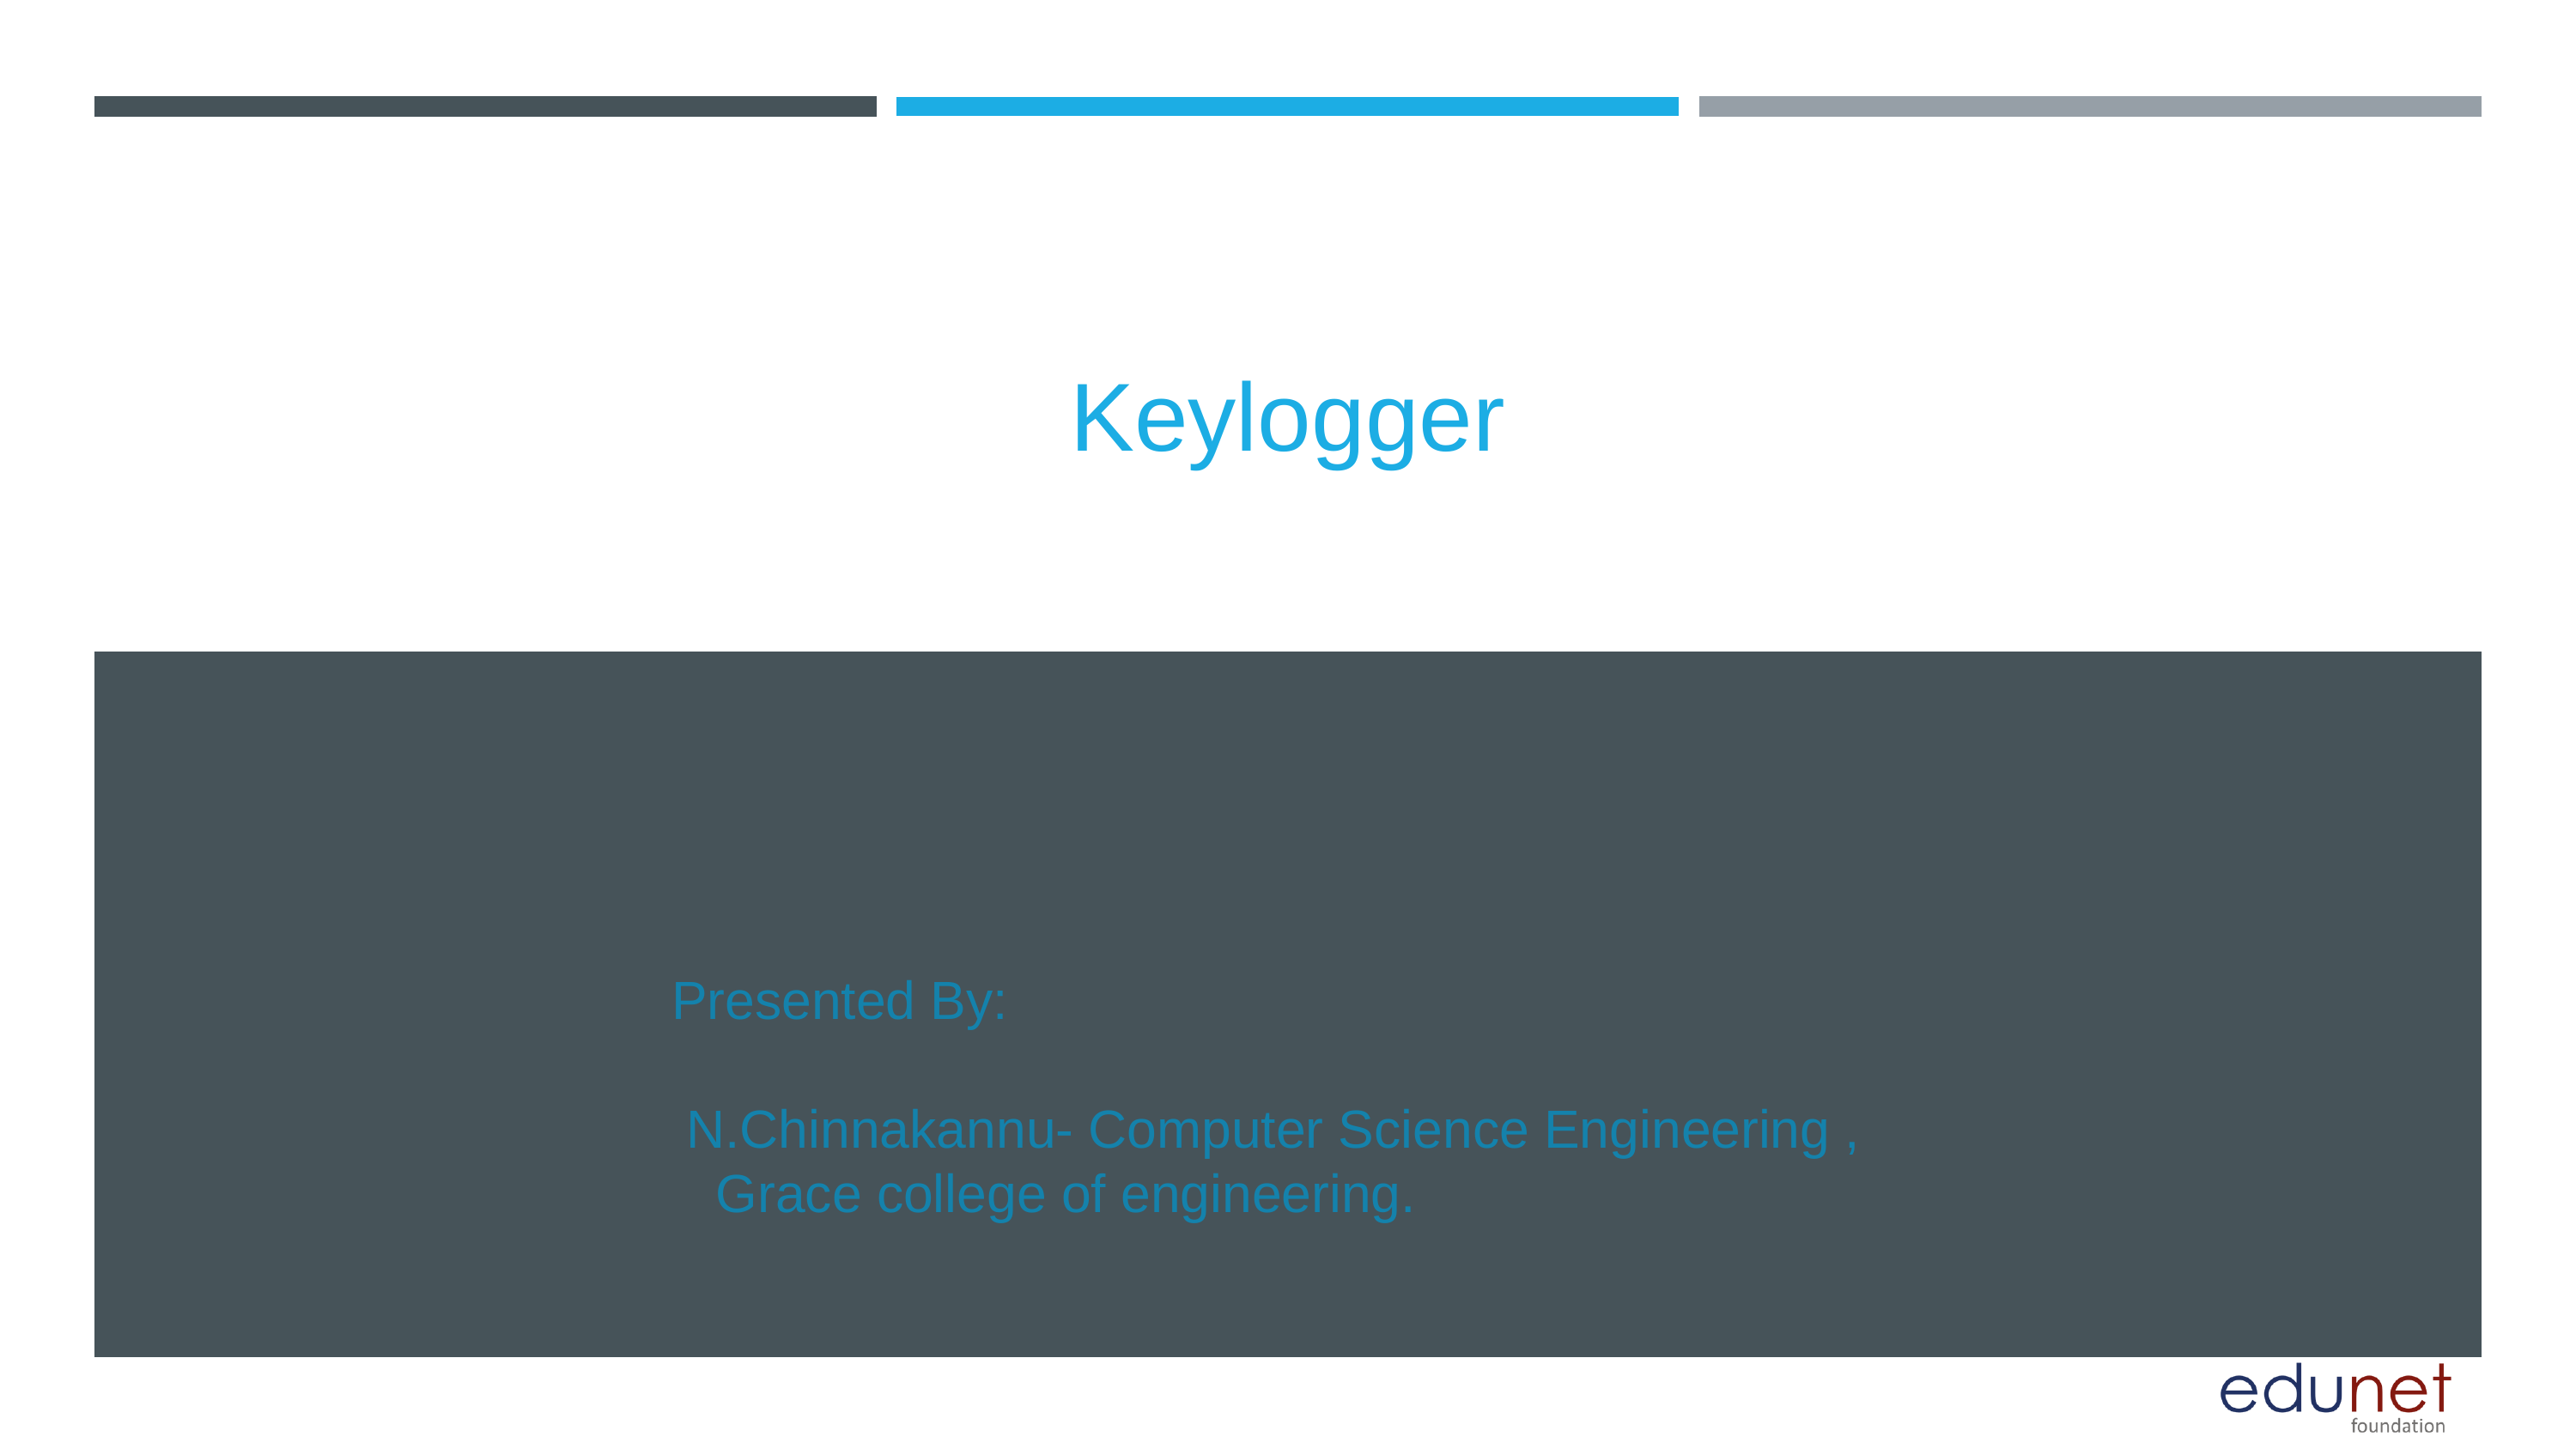

Keylogger

Presented By:

 N.Chinnakannu- Computer Science Engineering ,
   Grace college of engineering.